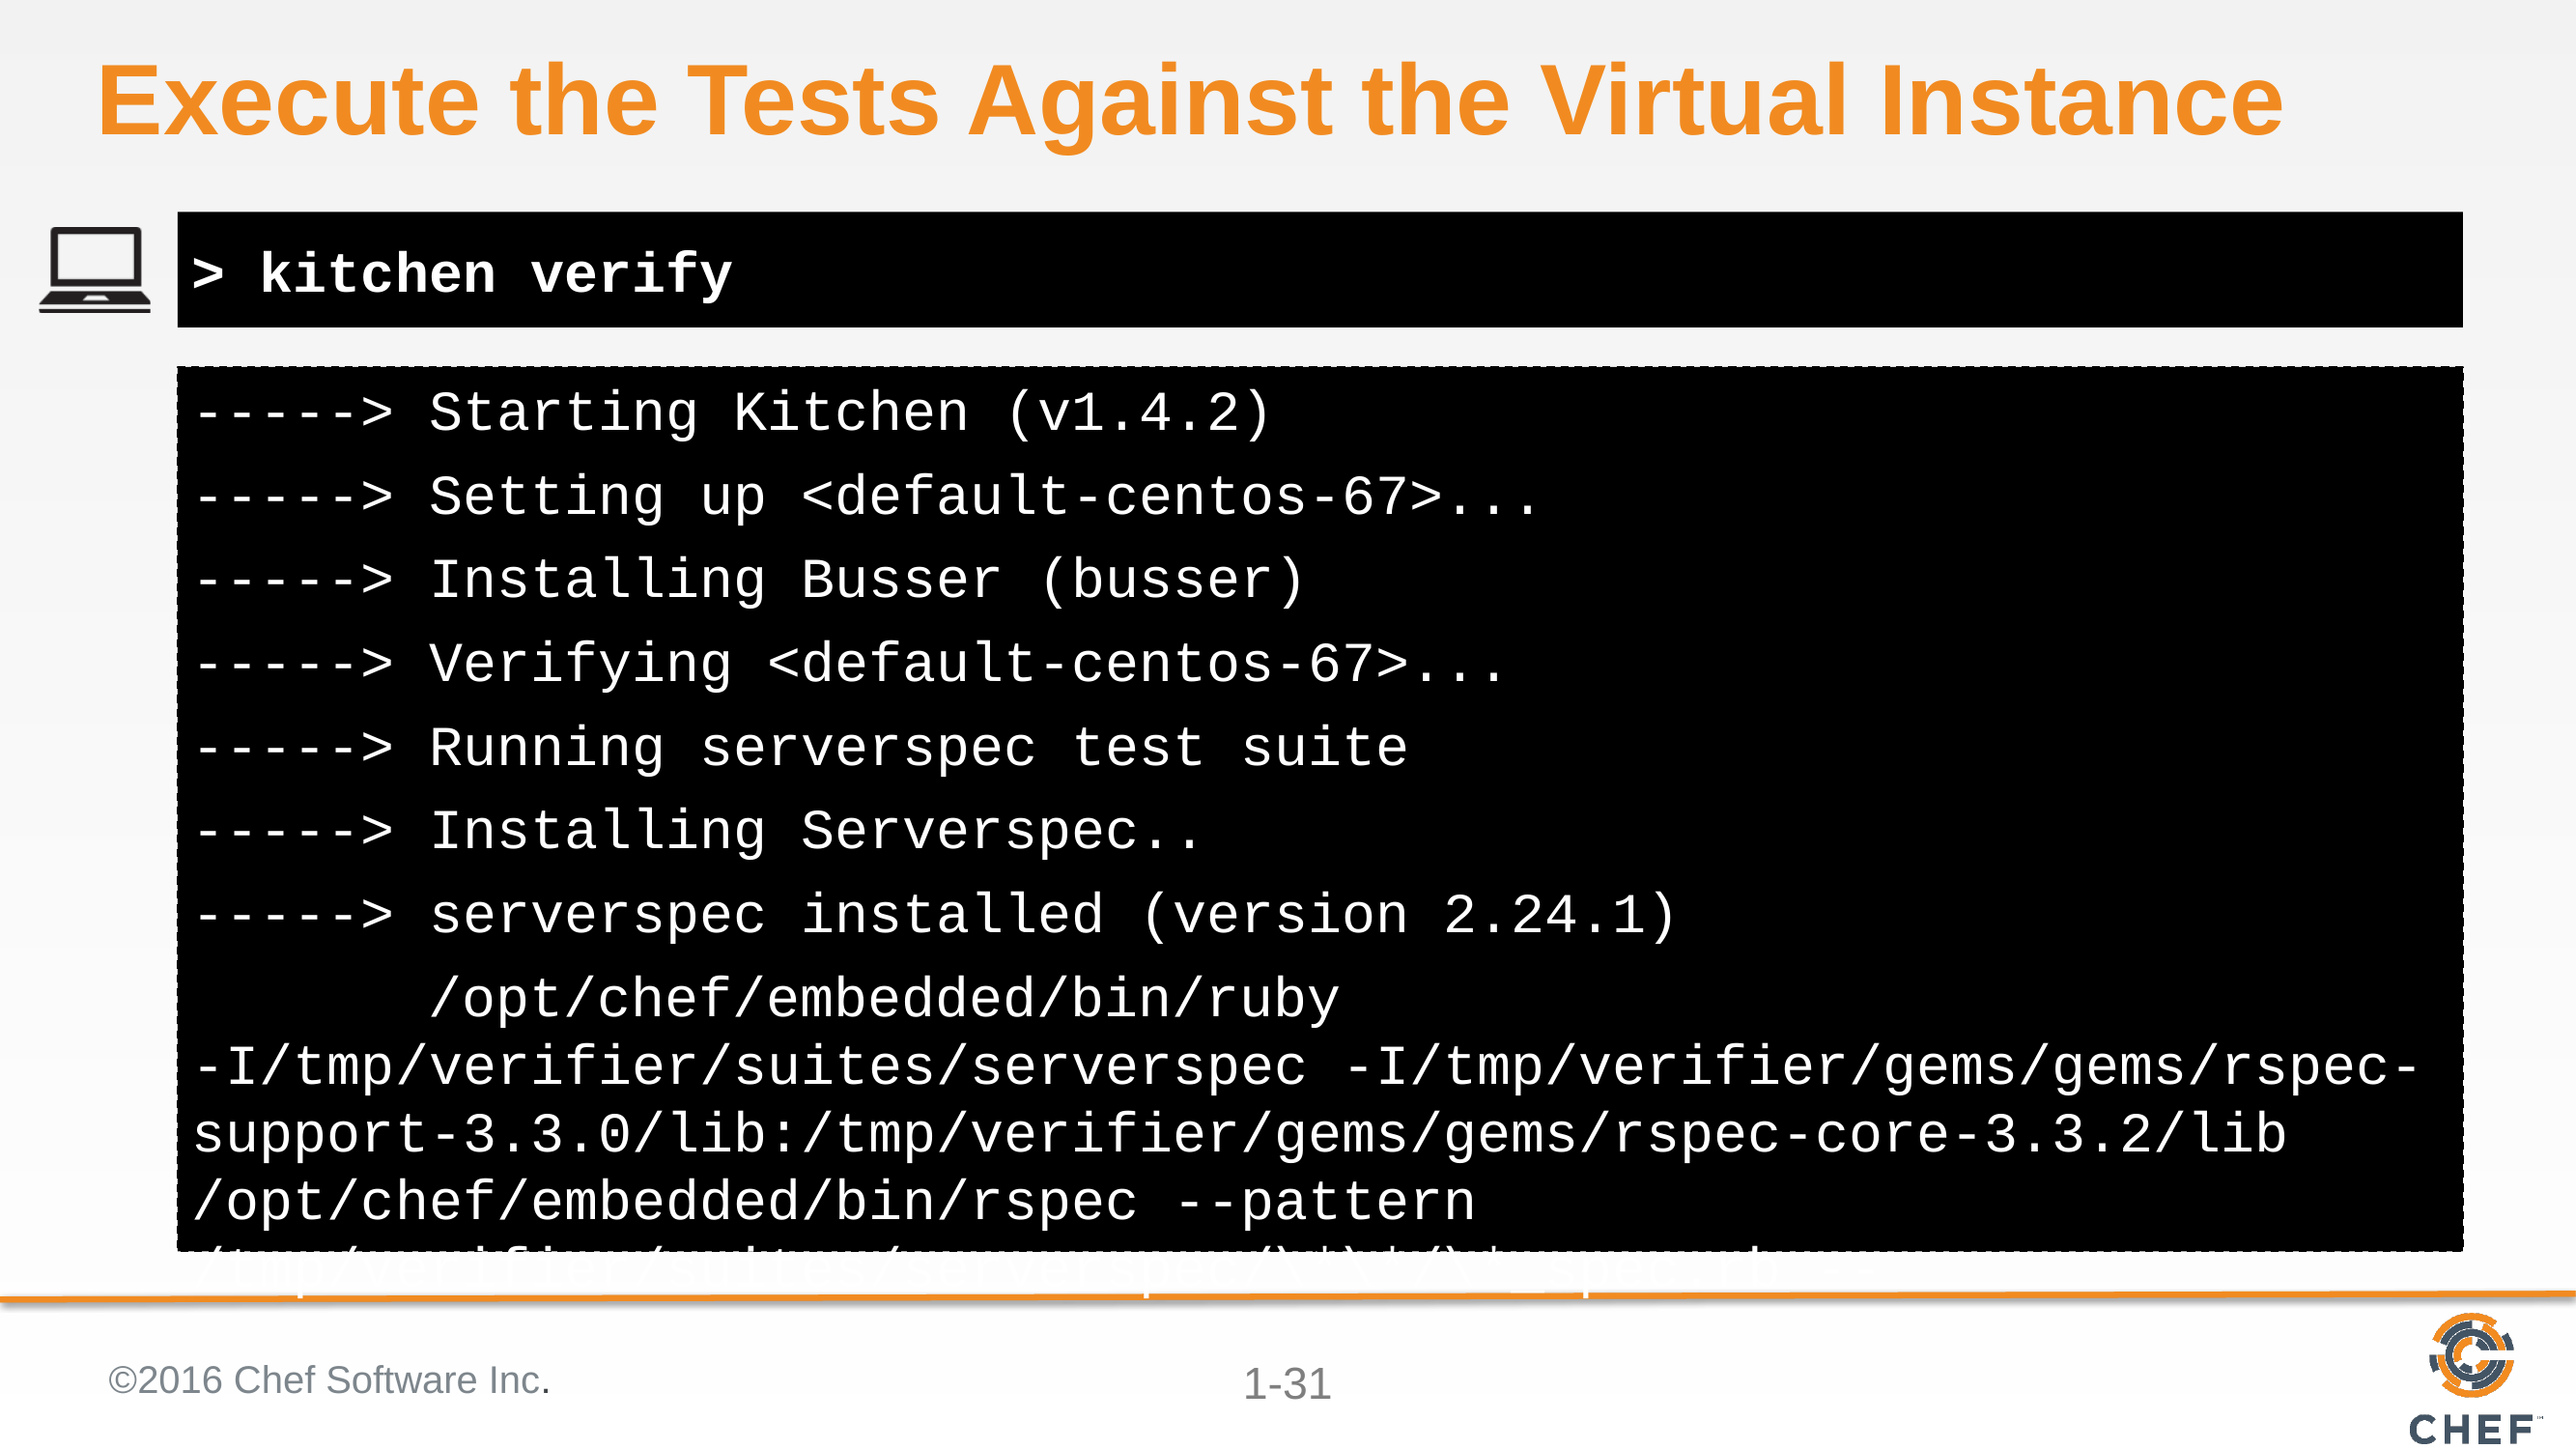

# Execute the Tests Against the Virtual Instance
> kitchen verify
-----> Starting Kitchen (v1.4.2)
-----> Setting up <default-centos-67>...
-----> Installing Busser (busser)
-----> Verifying <default-centos-67>...
-----> Running serverspec test suite
-----> Installing Serverspec..
-----> serverspec installed (version 2.24.1)
       /opt/chef/embedded/bin/ruby -I/tmp/verifier/suites/serverspec -I/tmp/verifier/gems/gems/rspec-support-3.3.0/lib:/tmp/verifier/gems/gems/rspec-core-3.3.2/lib /opt/chef/embedded/bin/rspec --pattern /tmp/verifier/suites/serverspec/\*\*/\*_spec.rb --